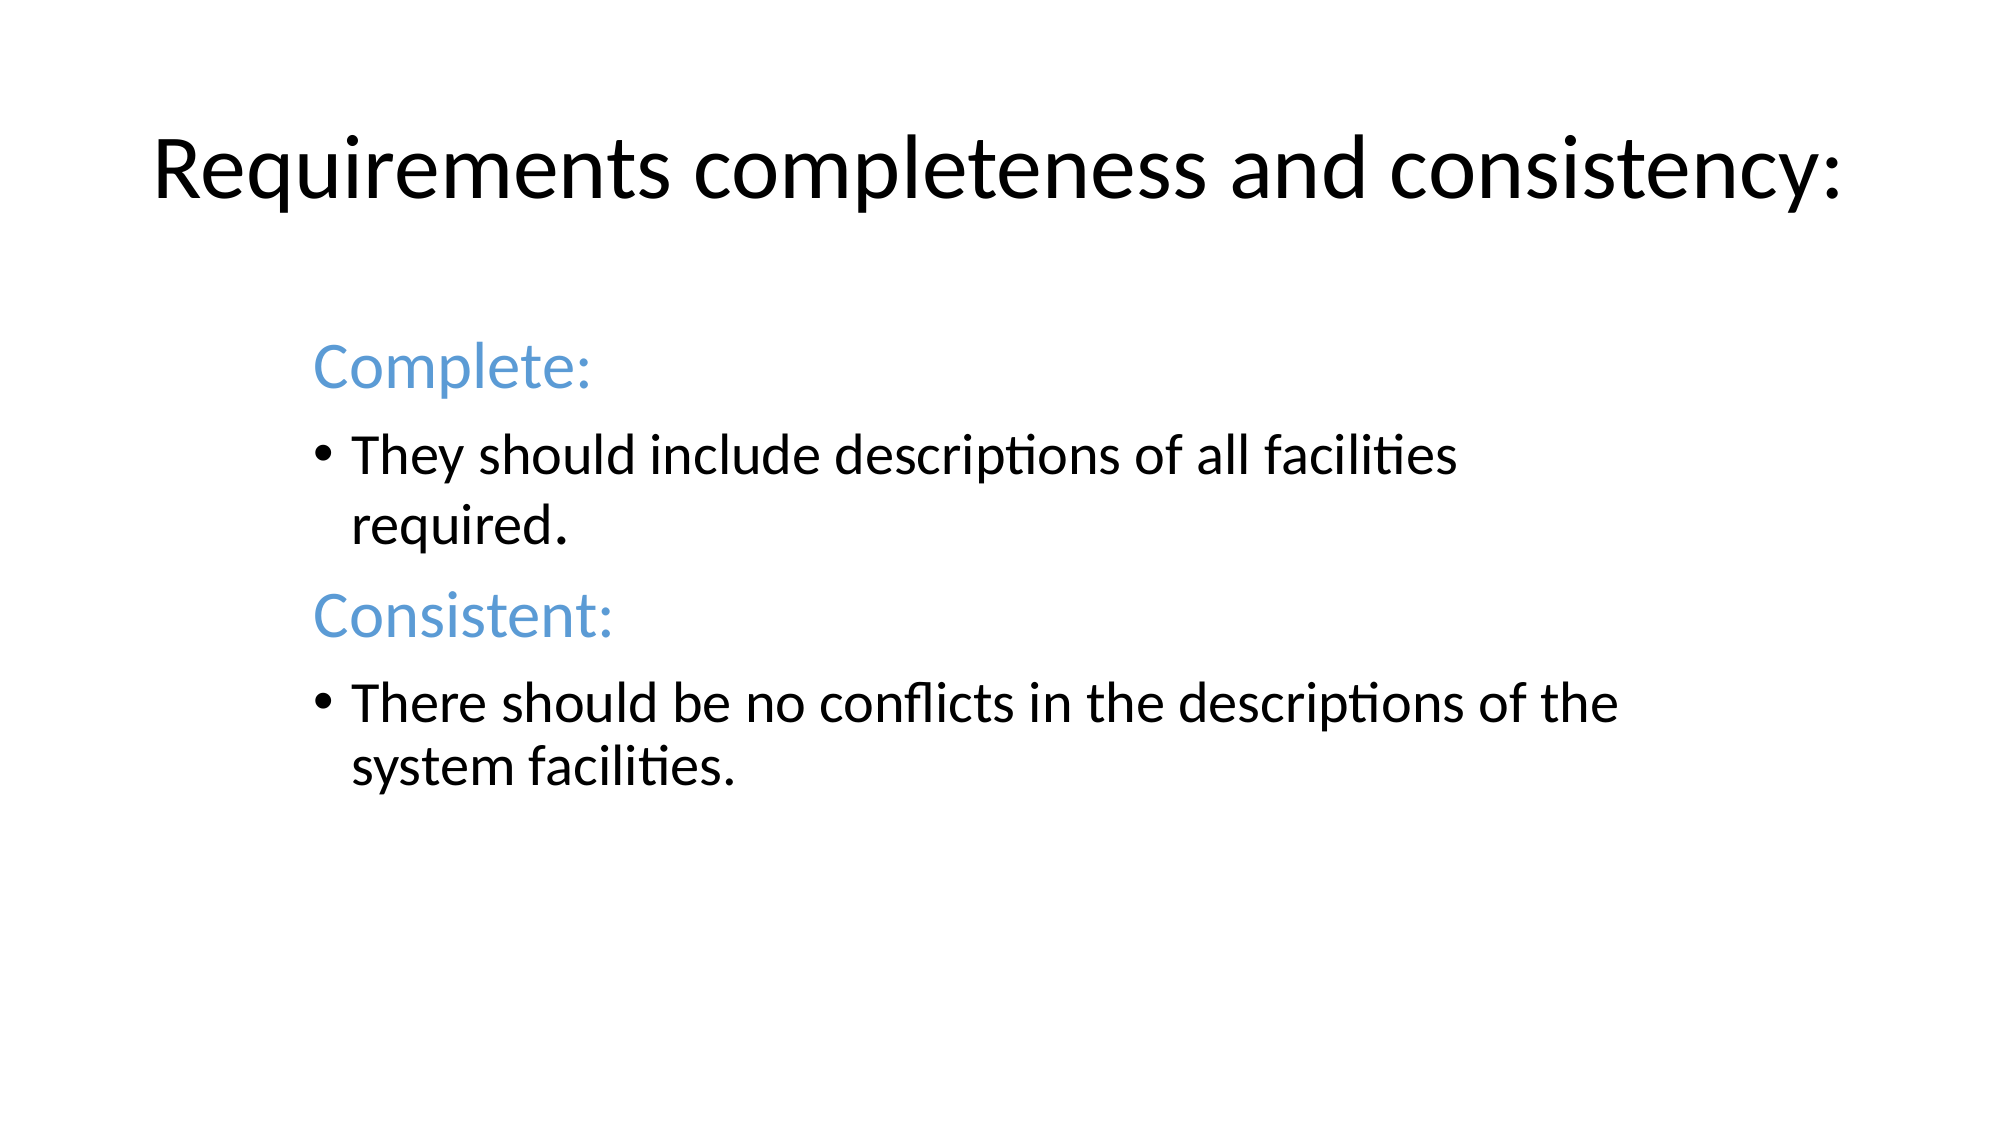

# Requirements completeness and consistency:
Complete:
They should include descriptions of all facilities required.
Consistent:
There should be no conflicts in the descriptions of the system facilities.